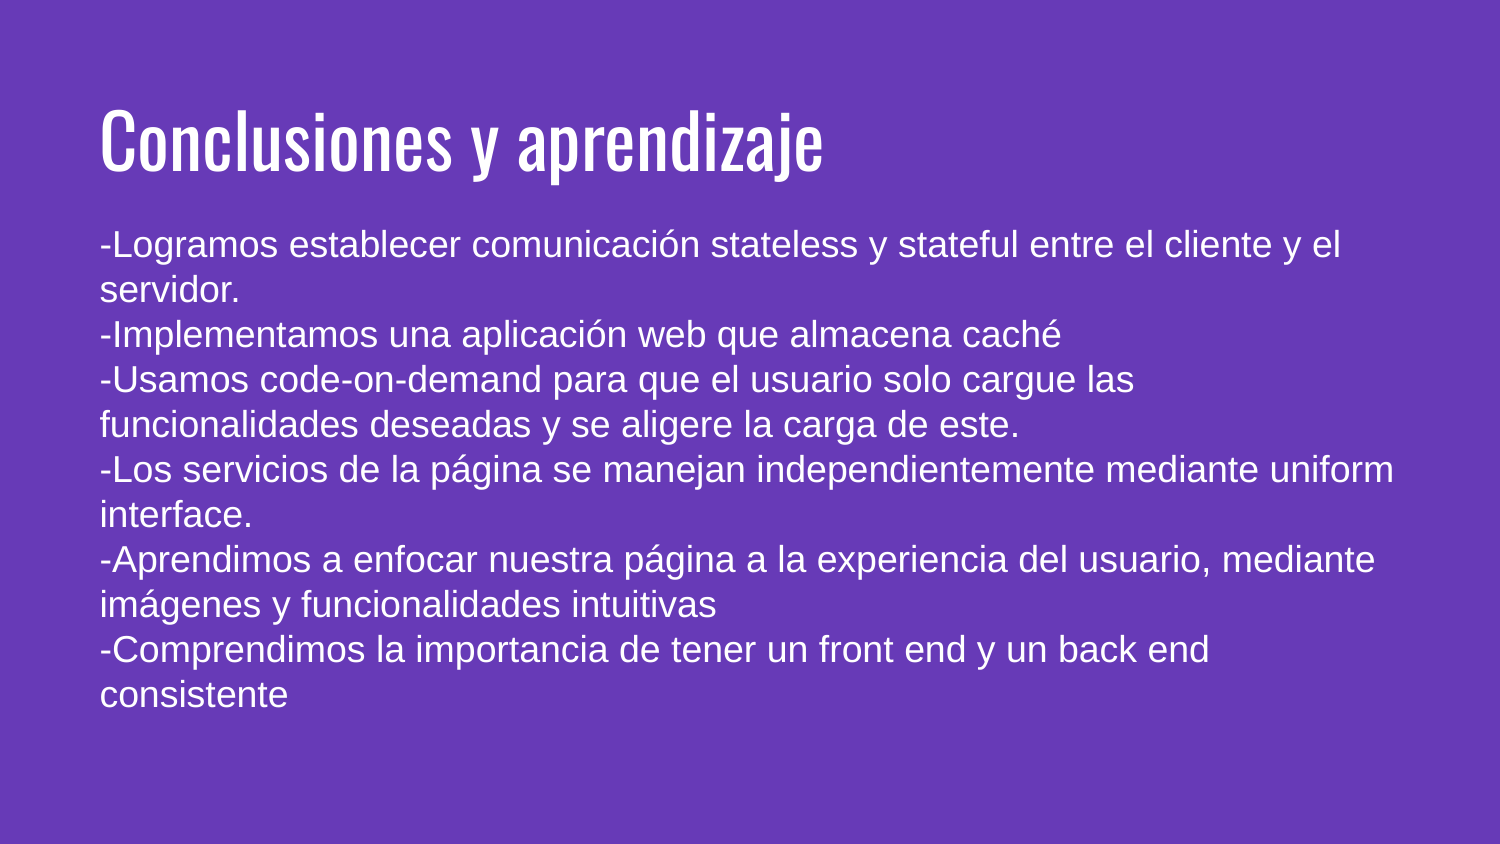

# Conclusiones y aprendizaje

-Logramos establecer comunicación stateless y stateful entre el cliente y el servidor.
-Implementamos una aplicación web que almacena caché
-Usamos code-on-demand para que el usuario solo cargue las funcionalidades deseadas y se aligere la carga de este.
-Los servicios de la página se manejan independientemente mediante uniform interface.
-Aprendimos a enfocar nuestra página a la experiencia del usuario, mediante imágenes y funcionalidades intuitivas
-Comprendimos la importancia de tener un front end y un back end consistente